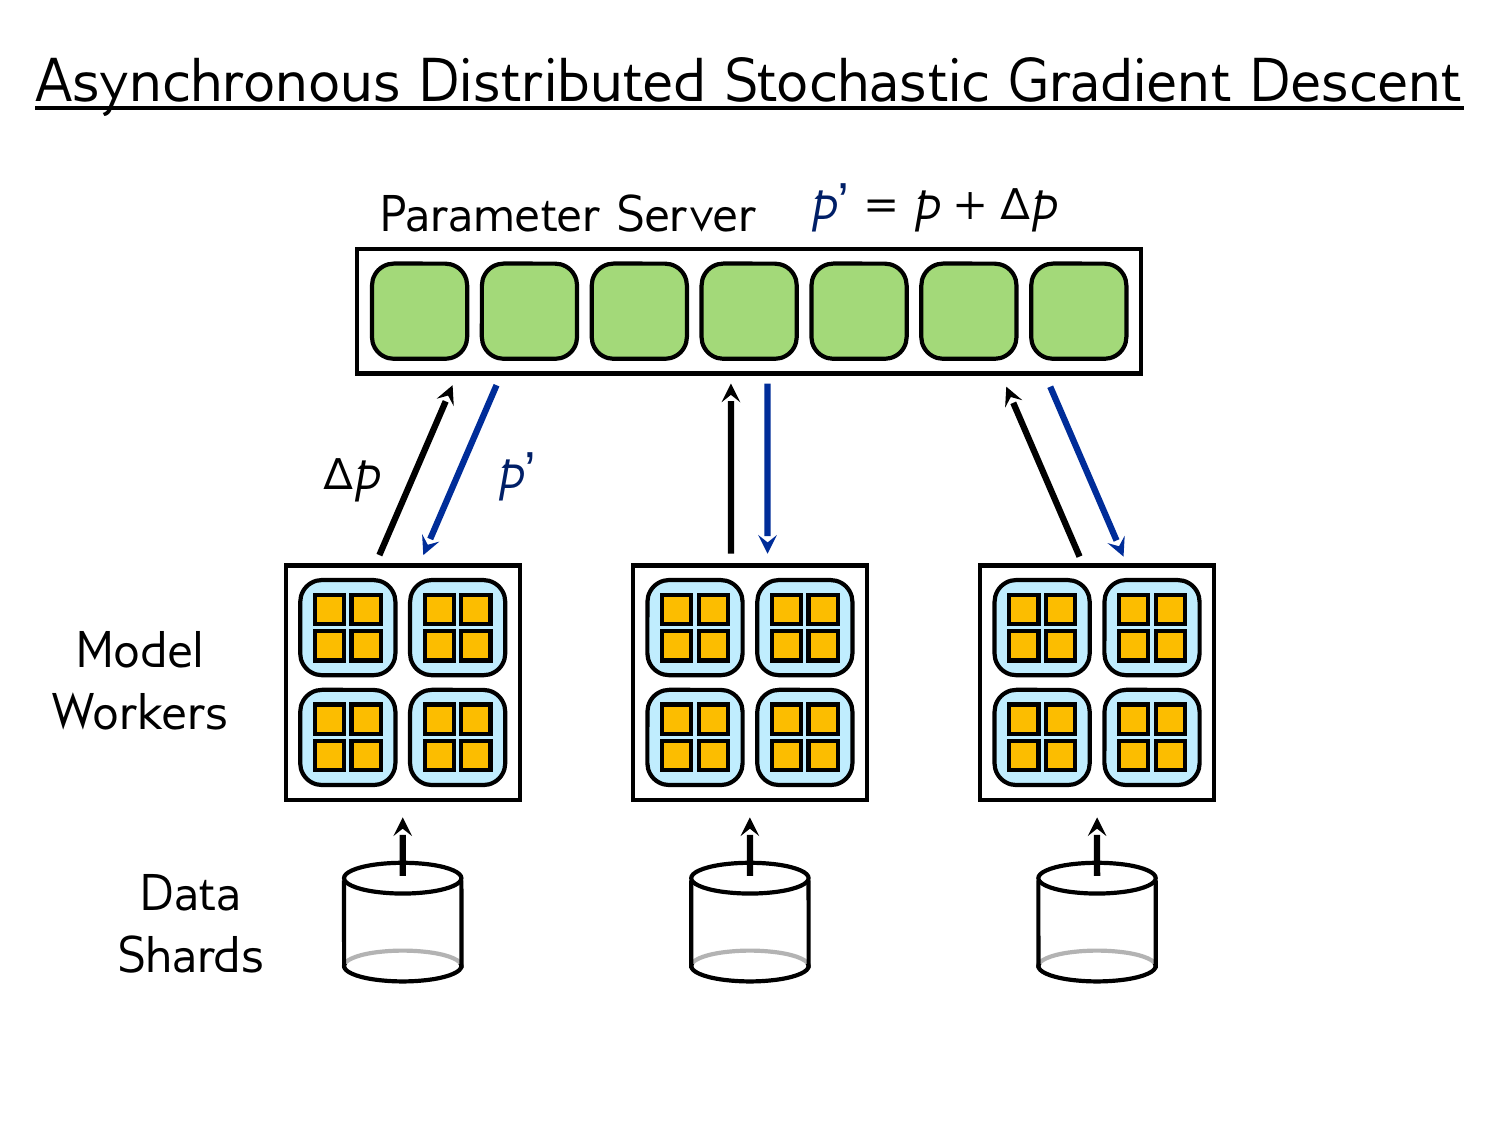

Asynchronous Distributed Stochastic Gradient Descent
p’ = p + ∆p
Parameter Server

∆p
p’

Model
Workers
Data
Shards